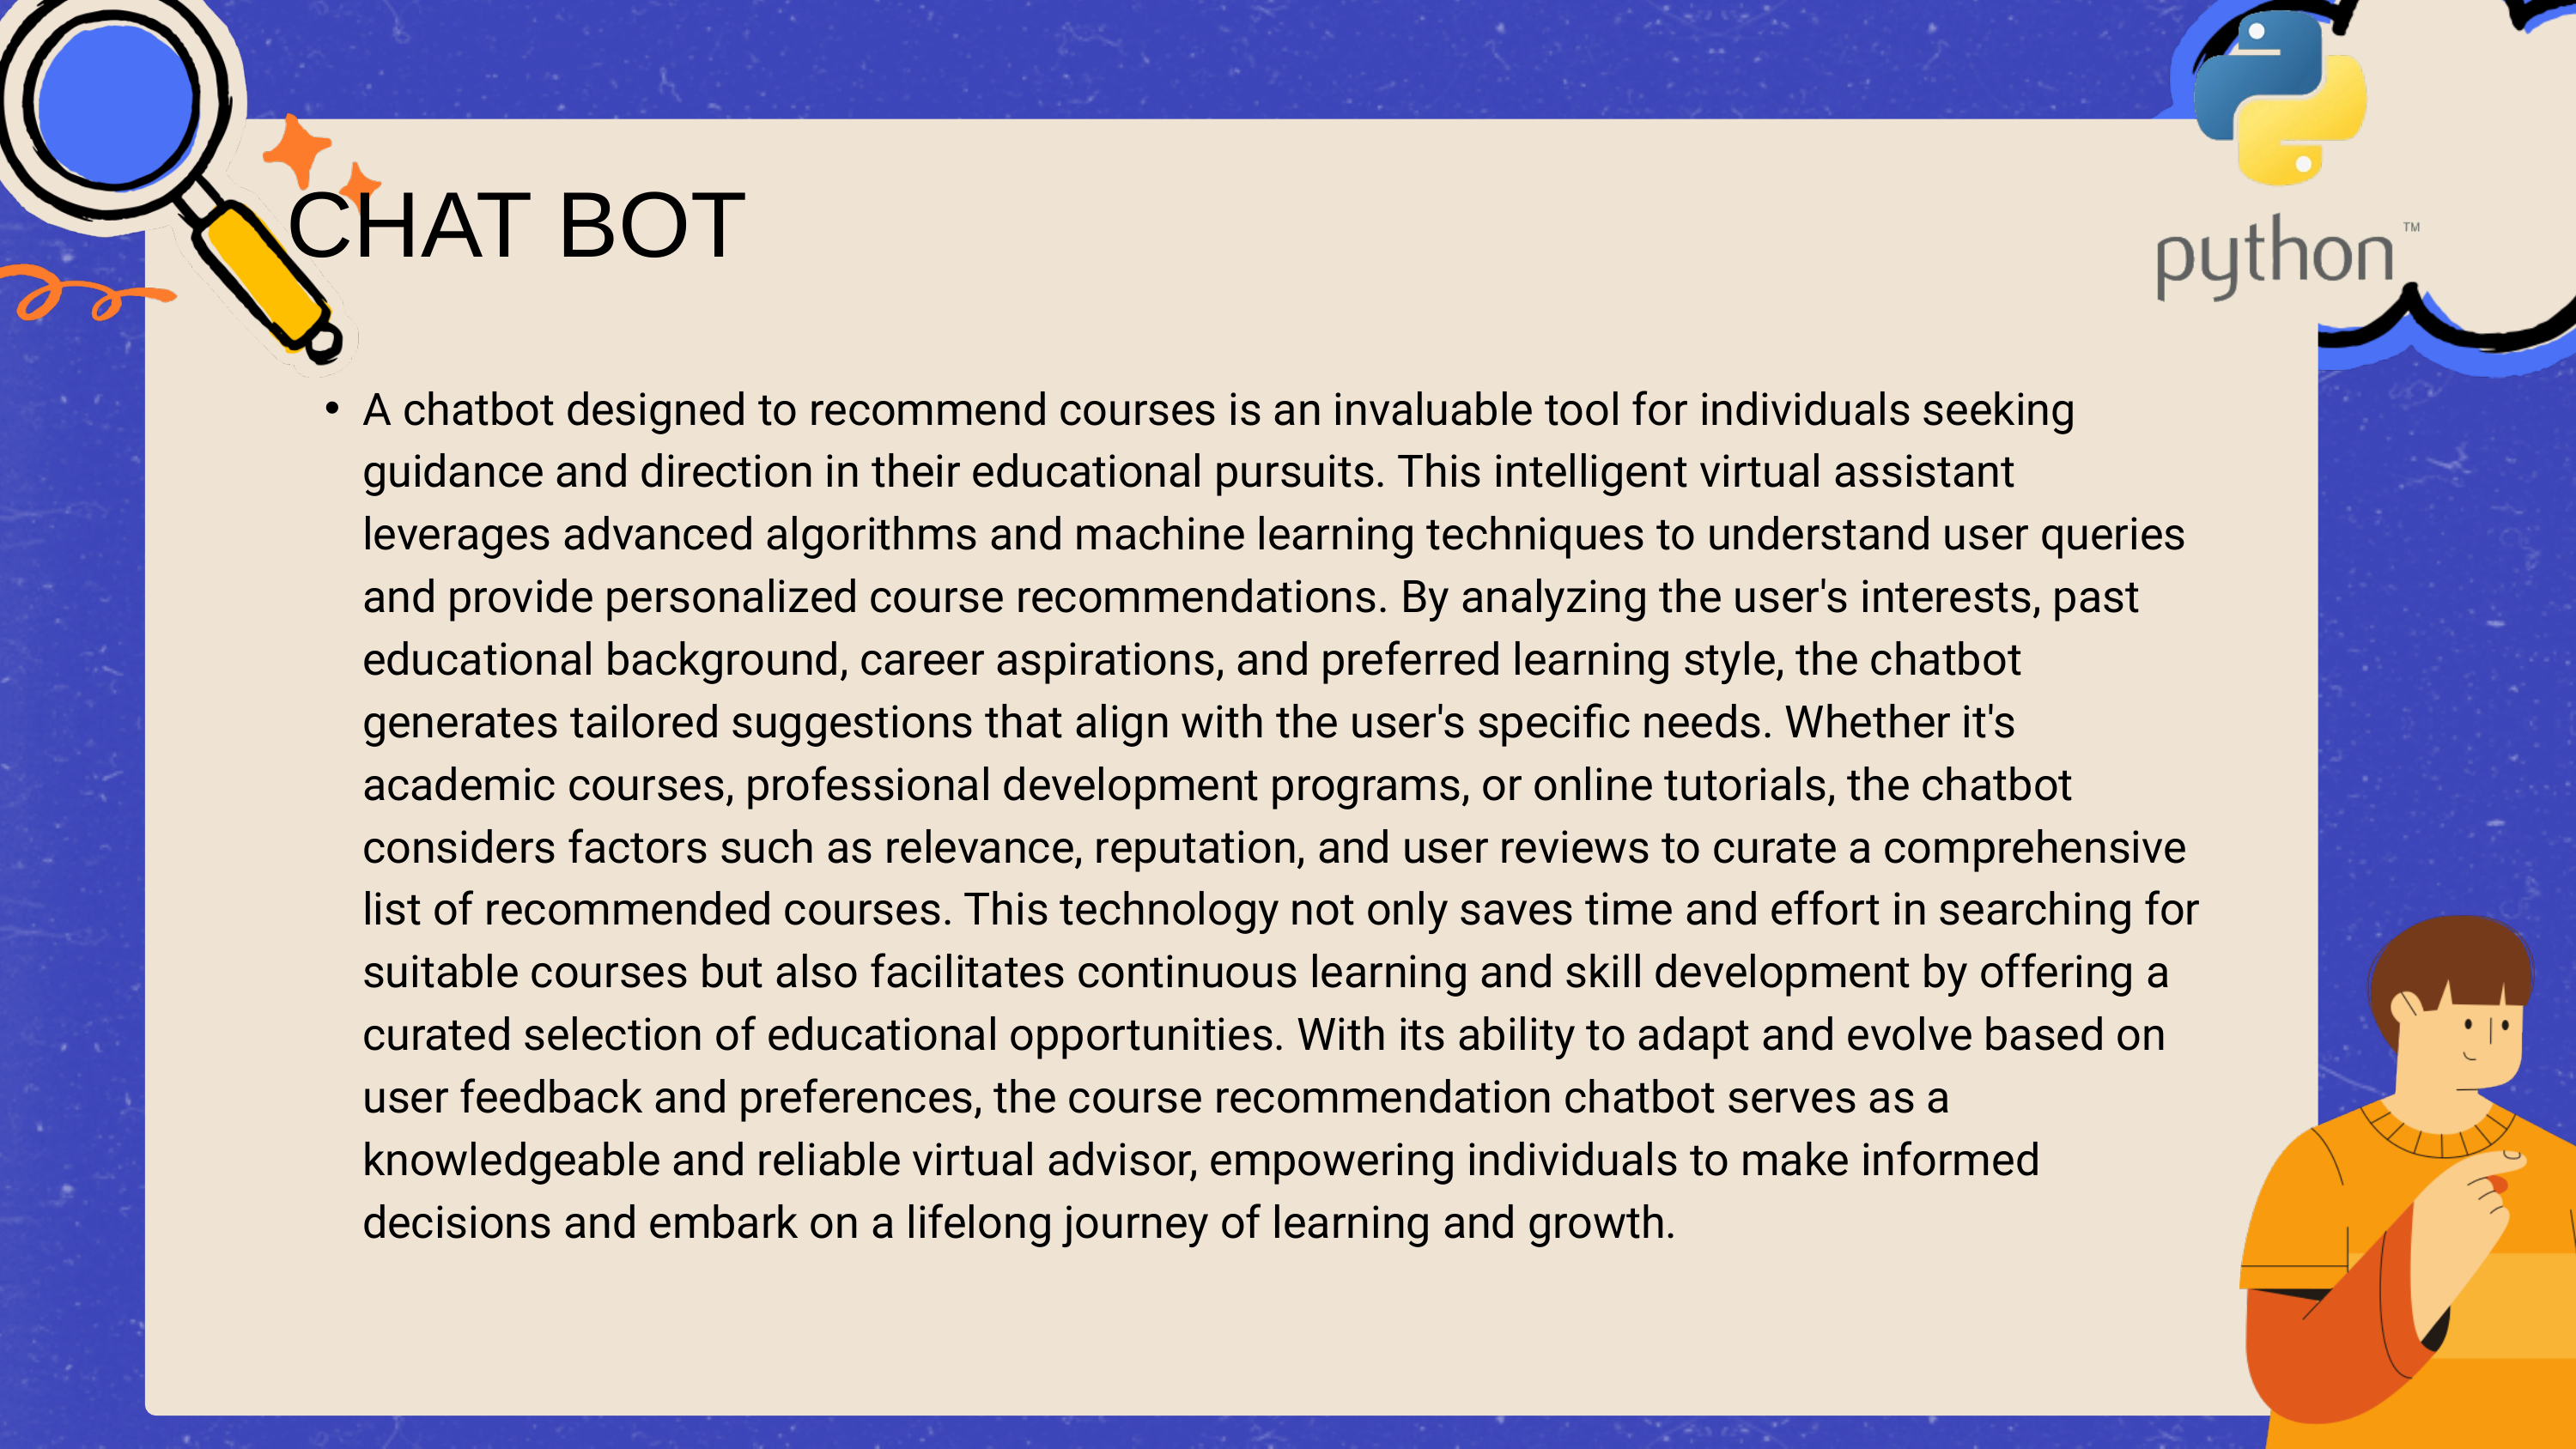

CHAT BOT
A chatbot designed to recommend courses is an invaluable tool for individuals seeking guidance and direction in their educational pursuits. This intelligent virtual assistant leverages advanced algorithms and machine learning techniques to understand user queries and provide personalized course recommendations. By analyzing the user's interests, past educational background, career aspirations, and preferred learning style, the chatbot generates tailored suggestions that align with the user's specific needs. Whether it's academic courses, professional development programs, or online tutorials, the chatbot considers factors such as relevance, reputation, and user reviews to curate a comprehensive list of recommended courses. This technology not only saves time and effort in searching for suitable courses but also facilitates continuous learning and skill development by offering a curated selection of educational opportunities. With its ability to adapt and evolve based on user feedback and preferences, the course recommendation chatbot serves as a knowledgeable and reliable virtual advisor, empowering individuals to make informed decisions and embark on a lifelong journey of learning and growth.